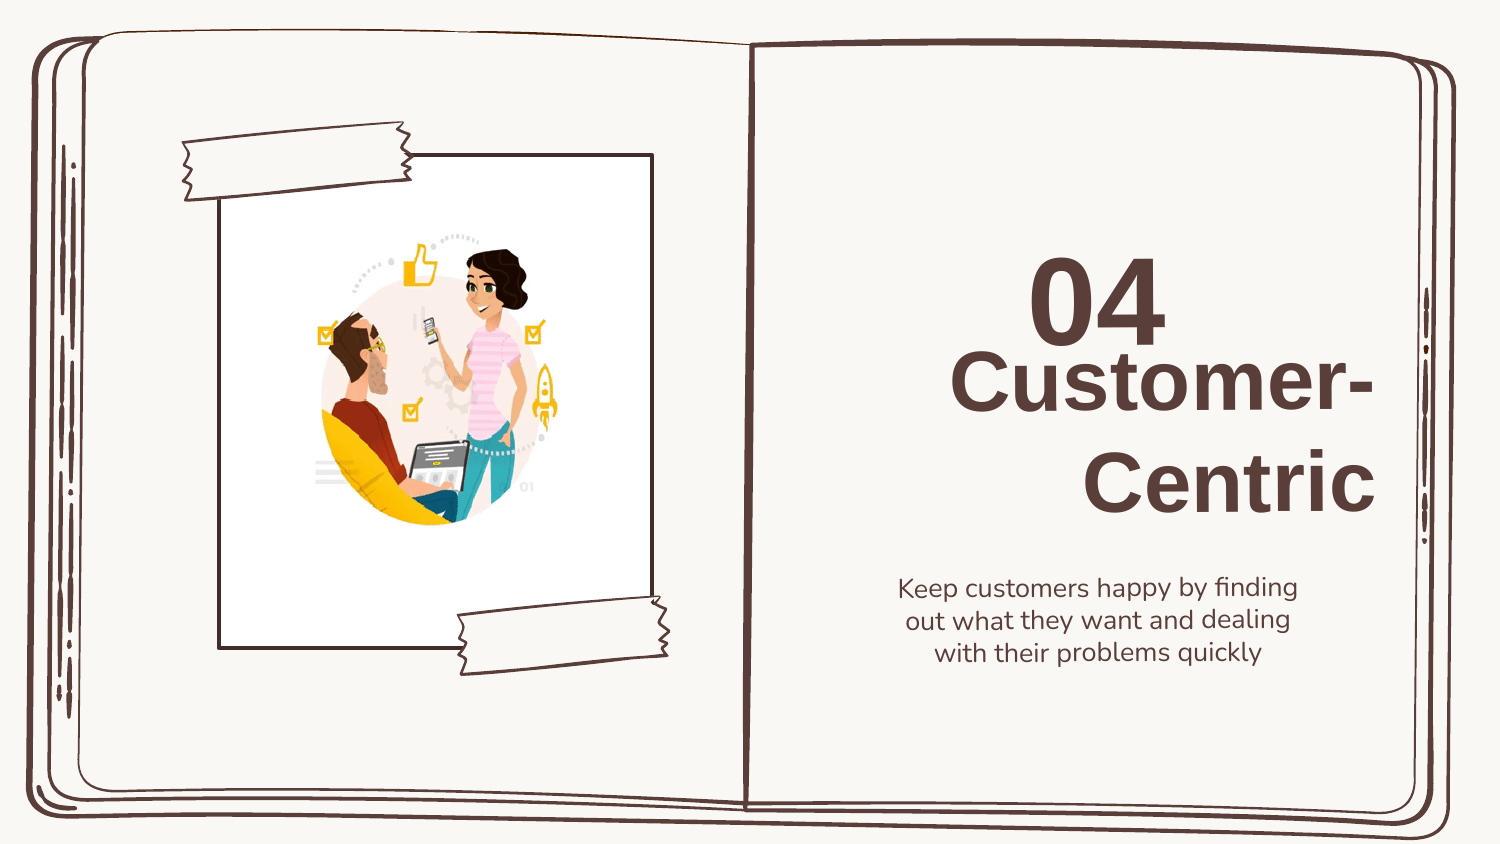

04
# Customer-Centric
Keep customers happy by finding out what they want and dealing with their problems quickly